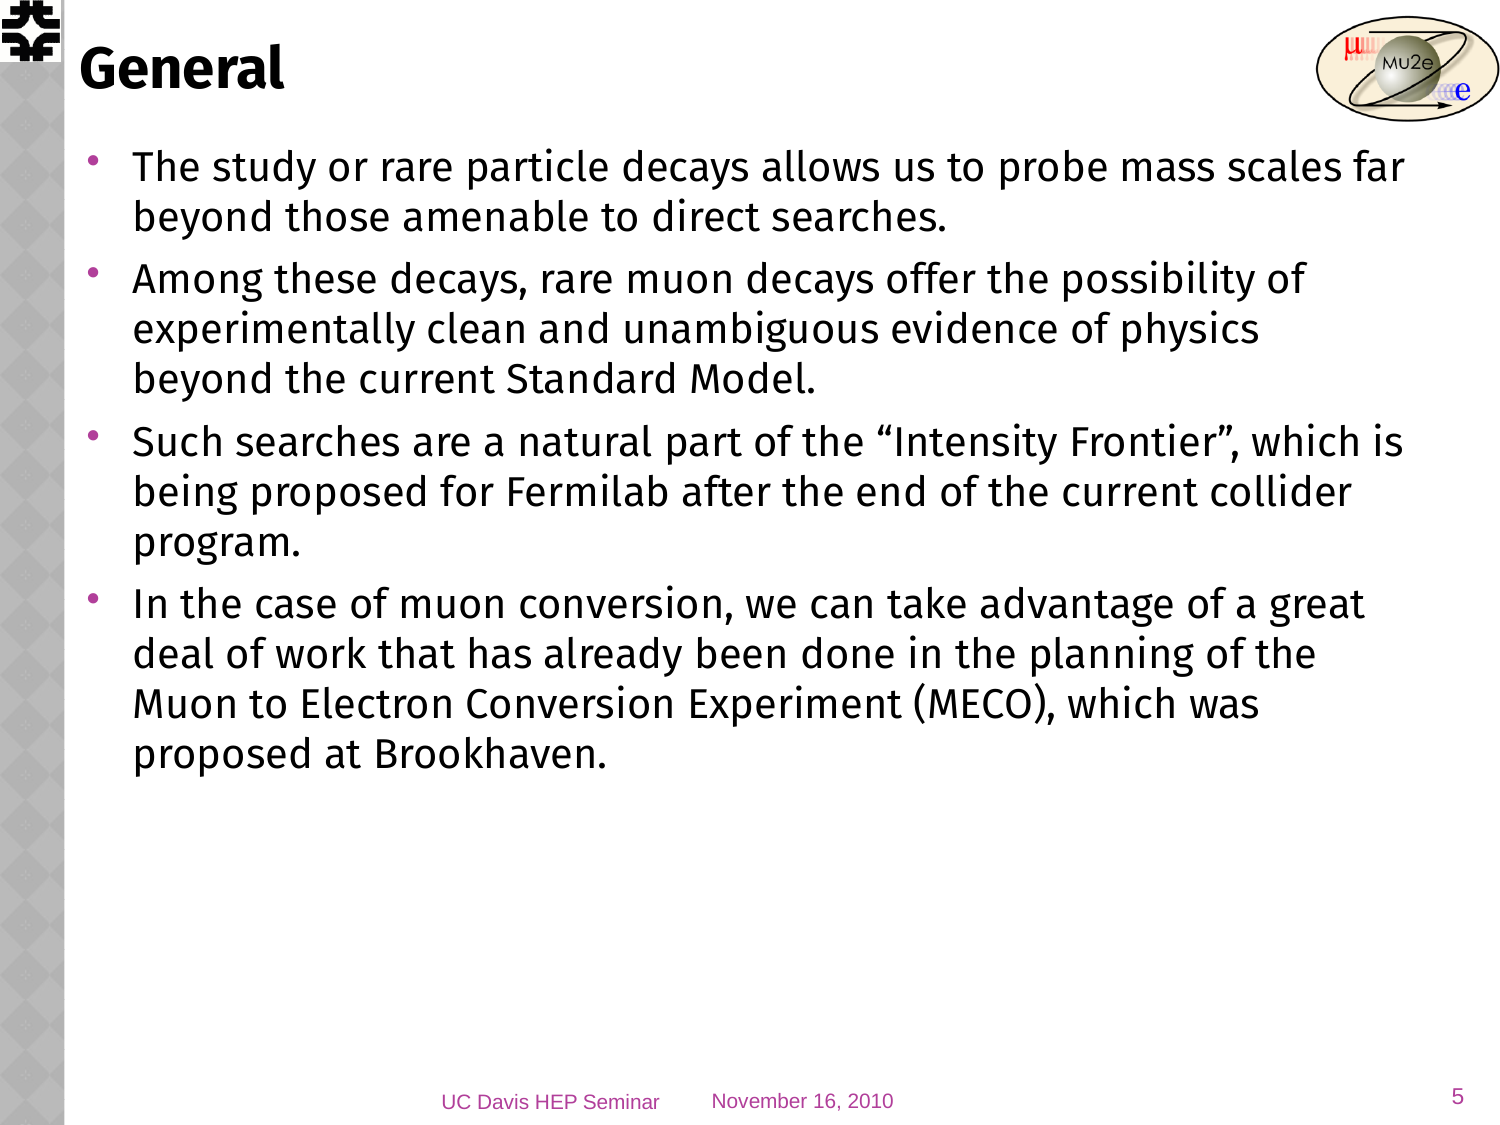

# General
The study or rare particle decays allows us to probe mass scales far beyond those amenable to direct searches.
Among these decays, rare muon decays offer the possibility of experimentally clean and unambiguous evidence of physics beyond the current Standard Model.
Such searches are a natural part of the “Intensity Frontier”, which is being proposed for Fermilab after the end of the current collider program.
In the case of muon conversion, we can take advantage of a great deal of work that has already been done in the planning of the Muon to Electron Conversion Experiment (MECO), which was proposed at Brookhaven.
5
UC Davis HEP Seminar
November 16, 2010